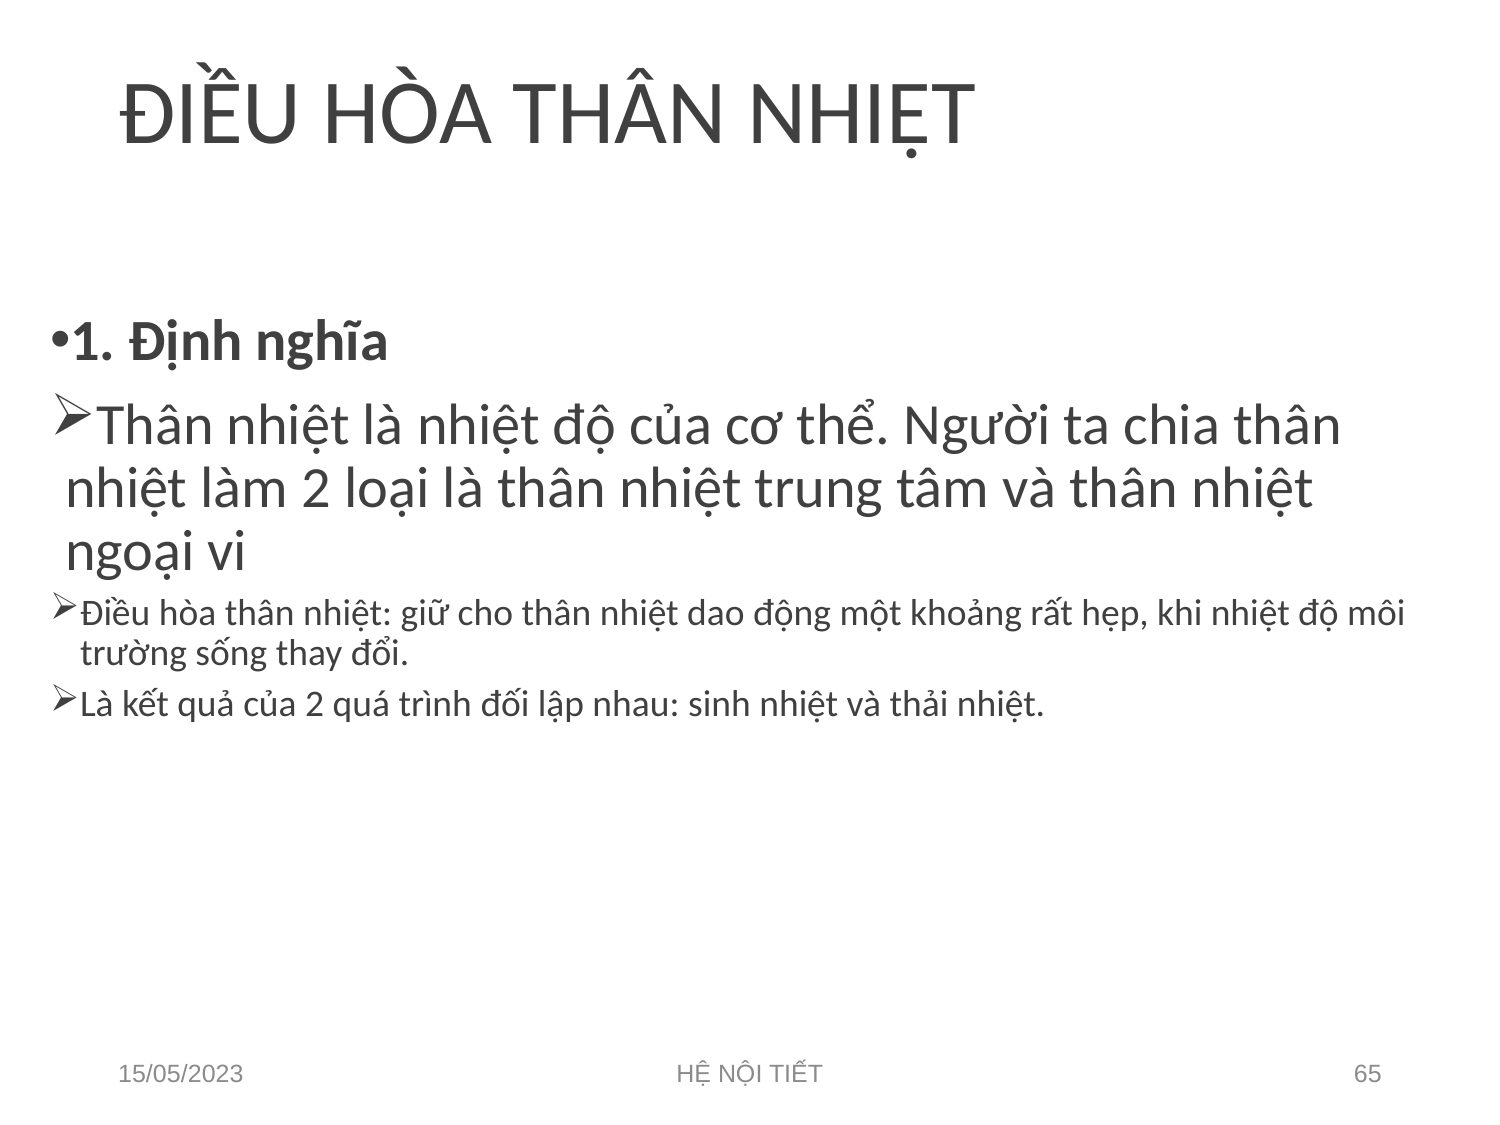

# ĐIỀU HÒA THÂN NHIỆT
1. Định nghĩa
Thân nhiệt là nhiệt độ của cơ thể. Người ta chia thân nhiệt làm 2 loại là thân nhiệt trung tâm và thân nhiệt ngoại vi
Điều hòa thân nhiệt: giữ cho thân nhiệt dao động một khoảng rất hẹp, khi nhiệt độ môi trường sống thay đổi.
Là kết quả của 2 quá trình đối lập nhau: sinh nhiệt và thải nhiệt.

15/05/2023
HỆ NỘI TIẾT
65